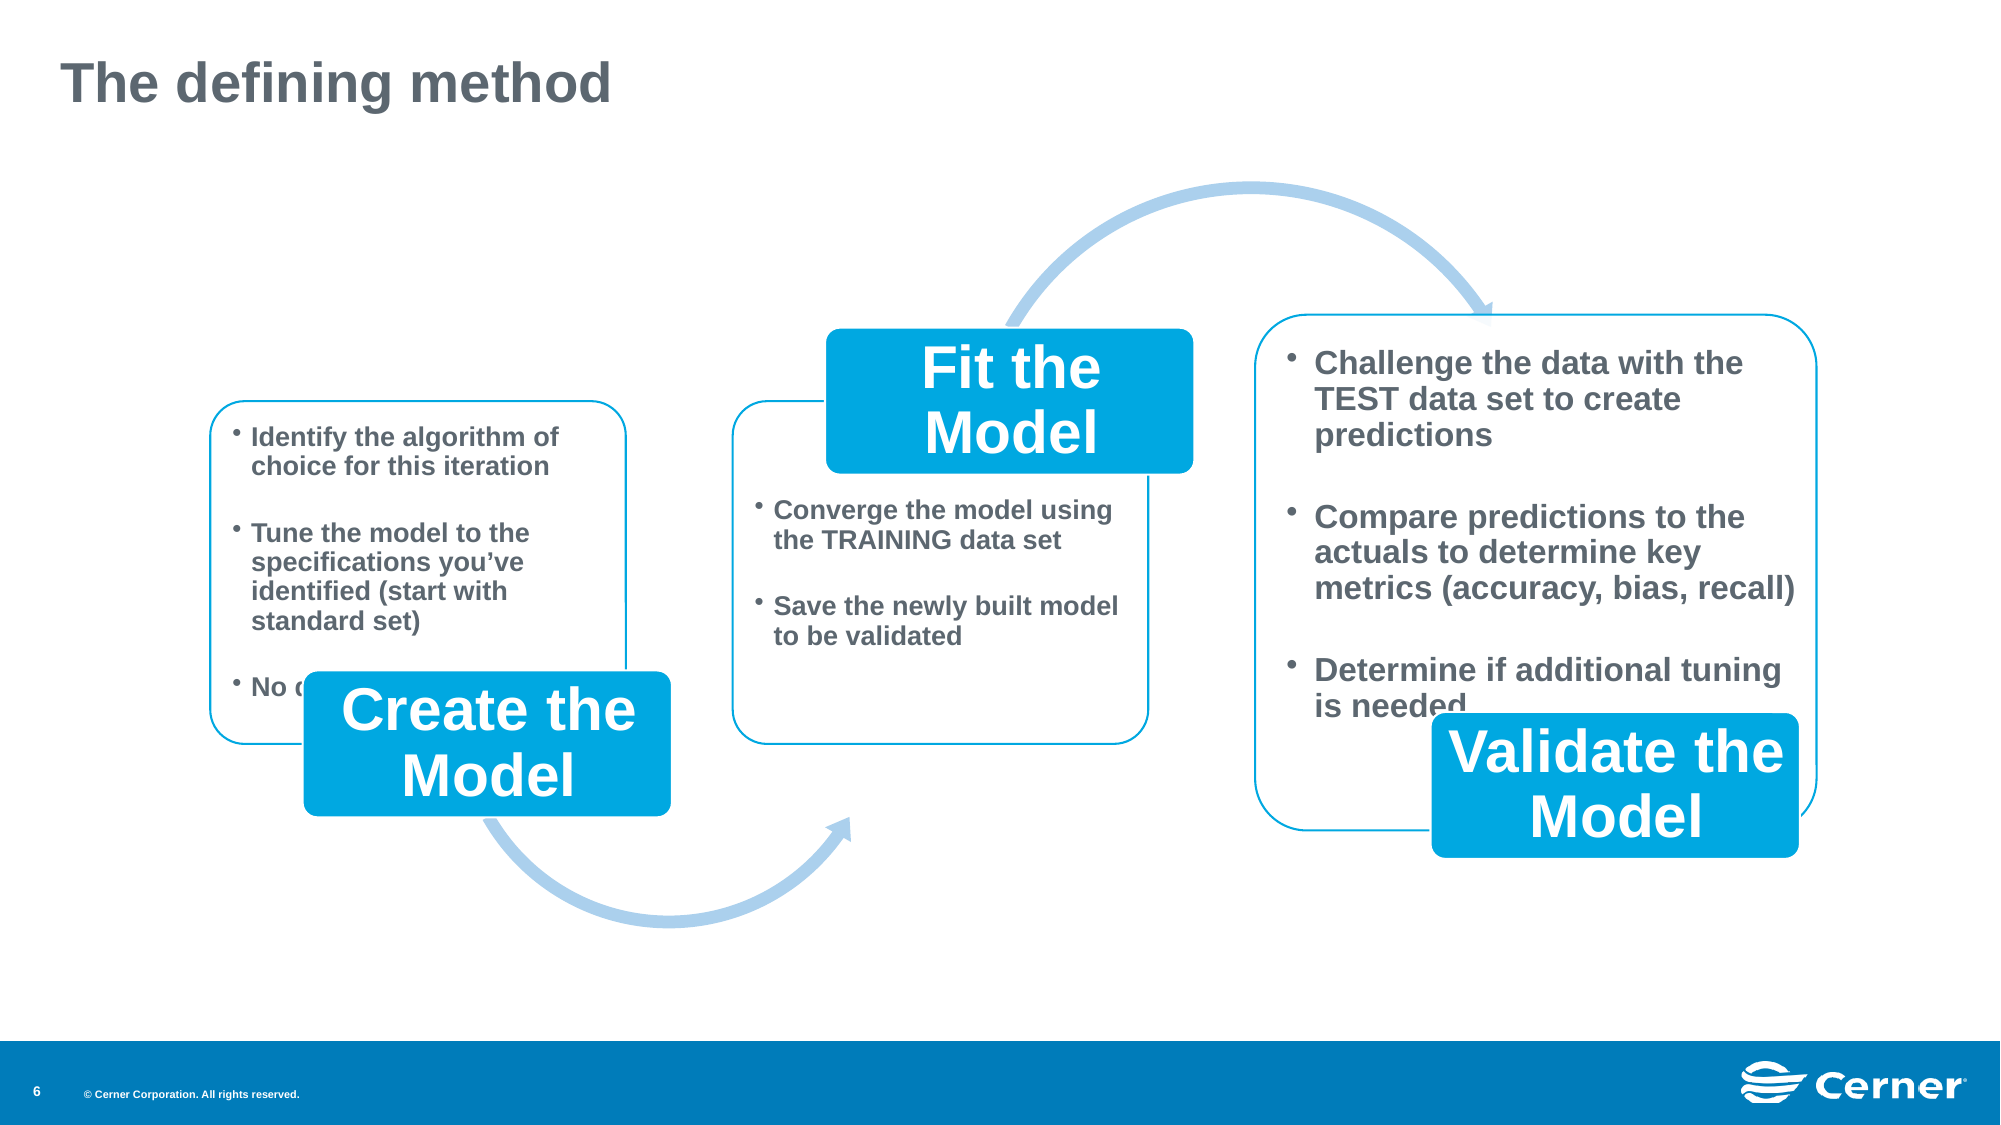

# The defining method
Identify the algorithm of choice for this iteration

Tune the model to the specifications you’ve identified (start with standard set)

No data is used at this point
Create the Model
Converge the model using the TRAINING data set

Save the newly built model to be validated
Fit the Model
Challenge the data with the TEST data set to create predictions

Compare predictions to the actuals to determine key metrics (accuracy, bias, recall)

Determine if additional tuning is needed
Validate the Model